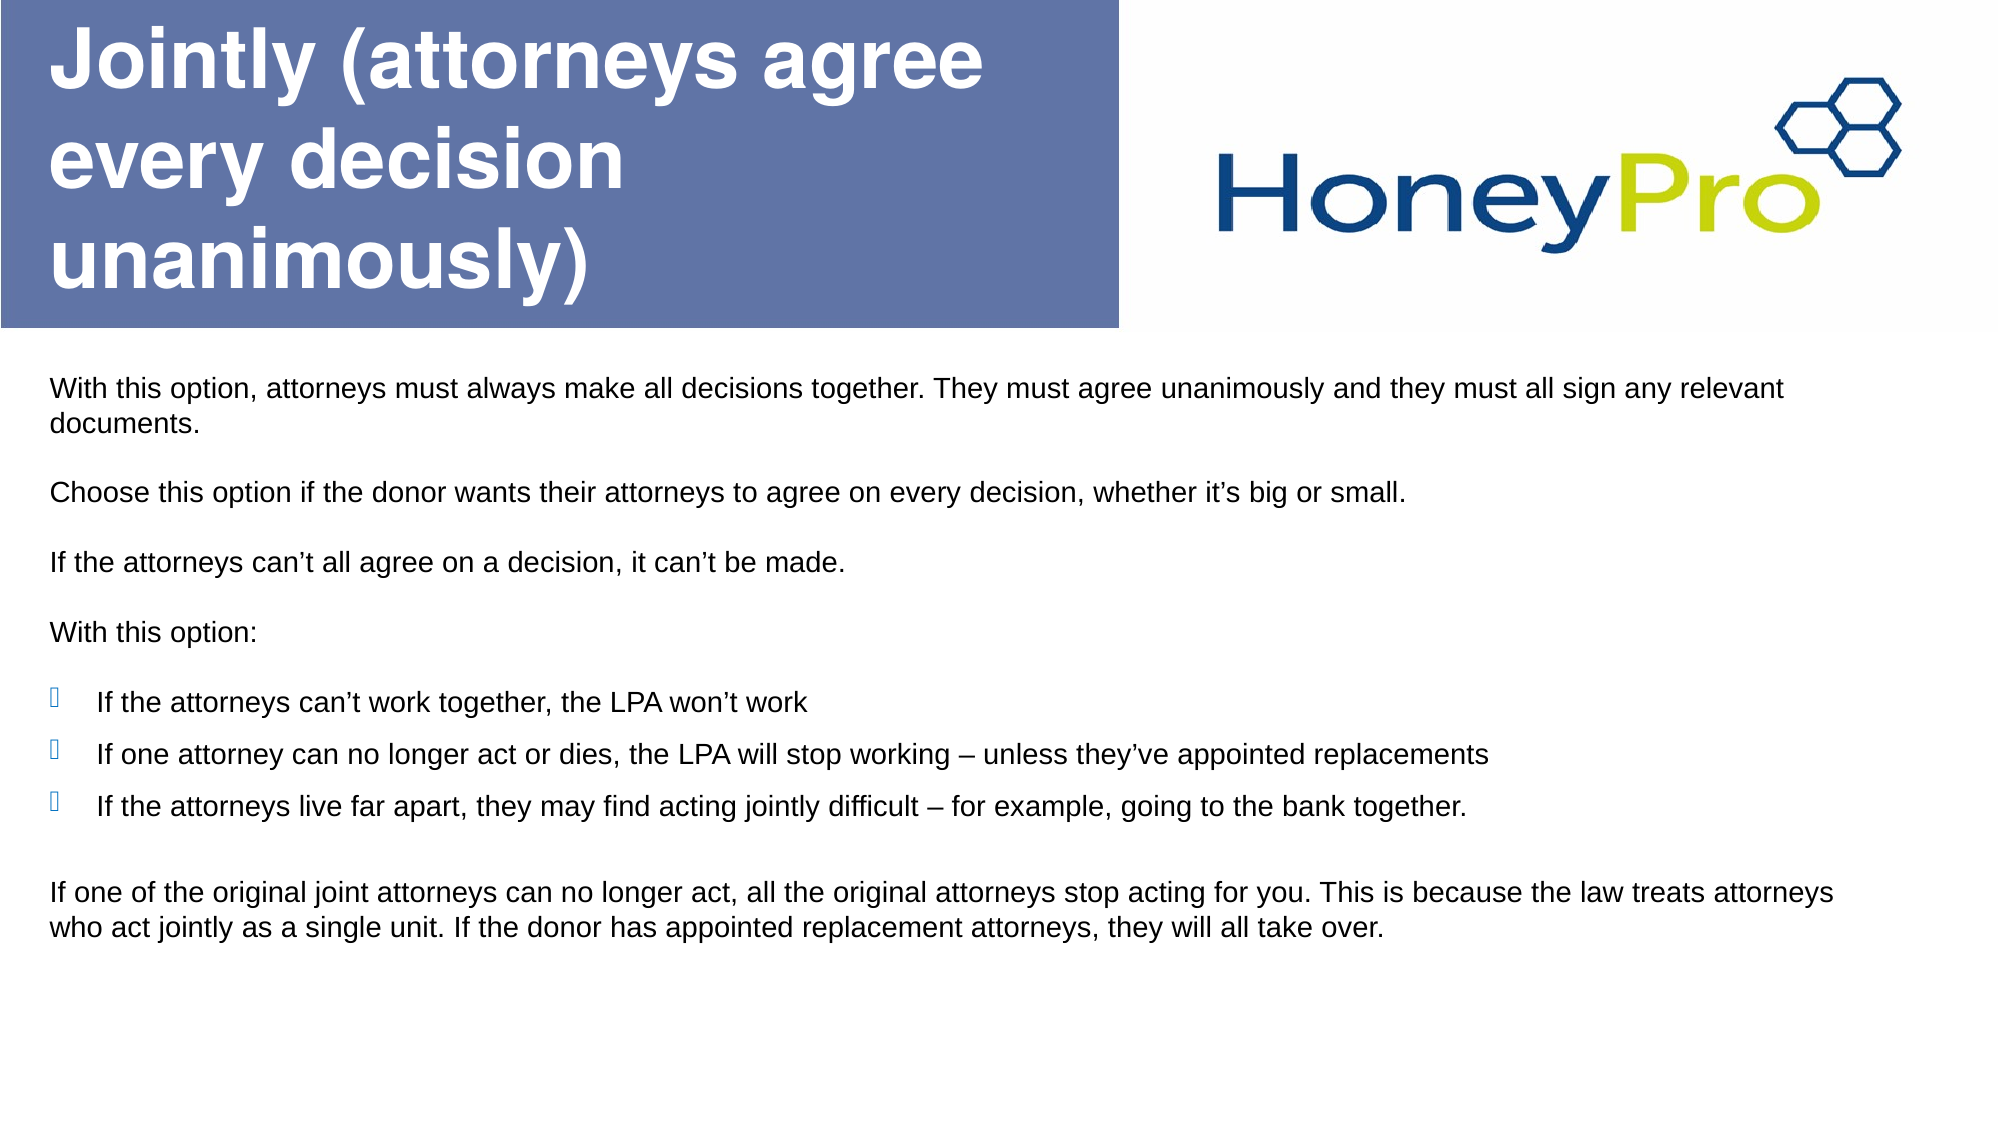

# Jointly (attorneys agree every decision unanimously)
With this option, attorneys must always make all decisions together. They must agree unanimously and they must all sign any relevant documents.

Choose this option if the donor wants their attorneys to agree on every decision, whether it’s big or small.

If the attorneys can’t all agree on a decision, it can’t be made.

With this option:

If the attorneys can’t work together, the LPA won’t work
If one attorney can no longer act or dies, the LPA will stop working – unless they’ve appointed replacements
If the attorneys live far apart, they may find acting jointly difficult – for example, going to the bank together.

If one of the original joint attorneys can no longer act, all the original attorneys stop acting for you. This is because the law treats attorneys who act jointly as a single unit. If the donor has appointed replacement attorneys, they will all take over.